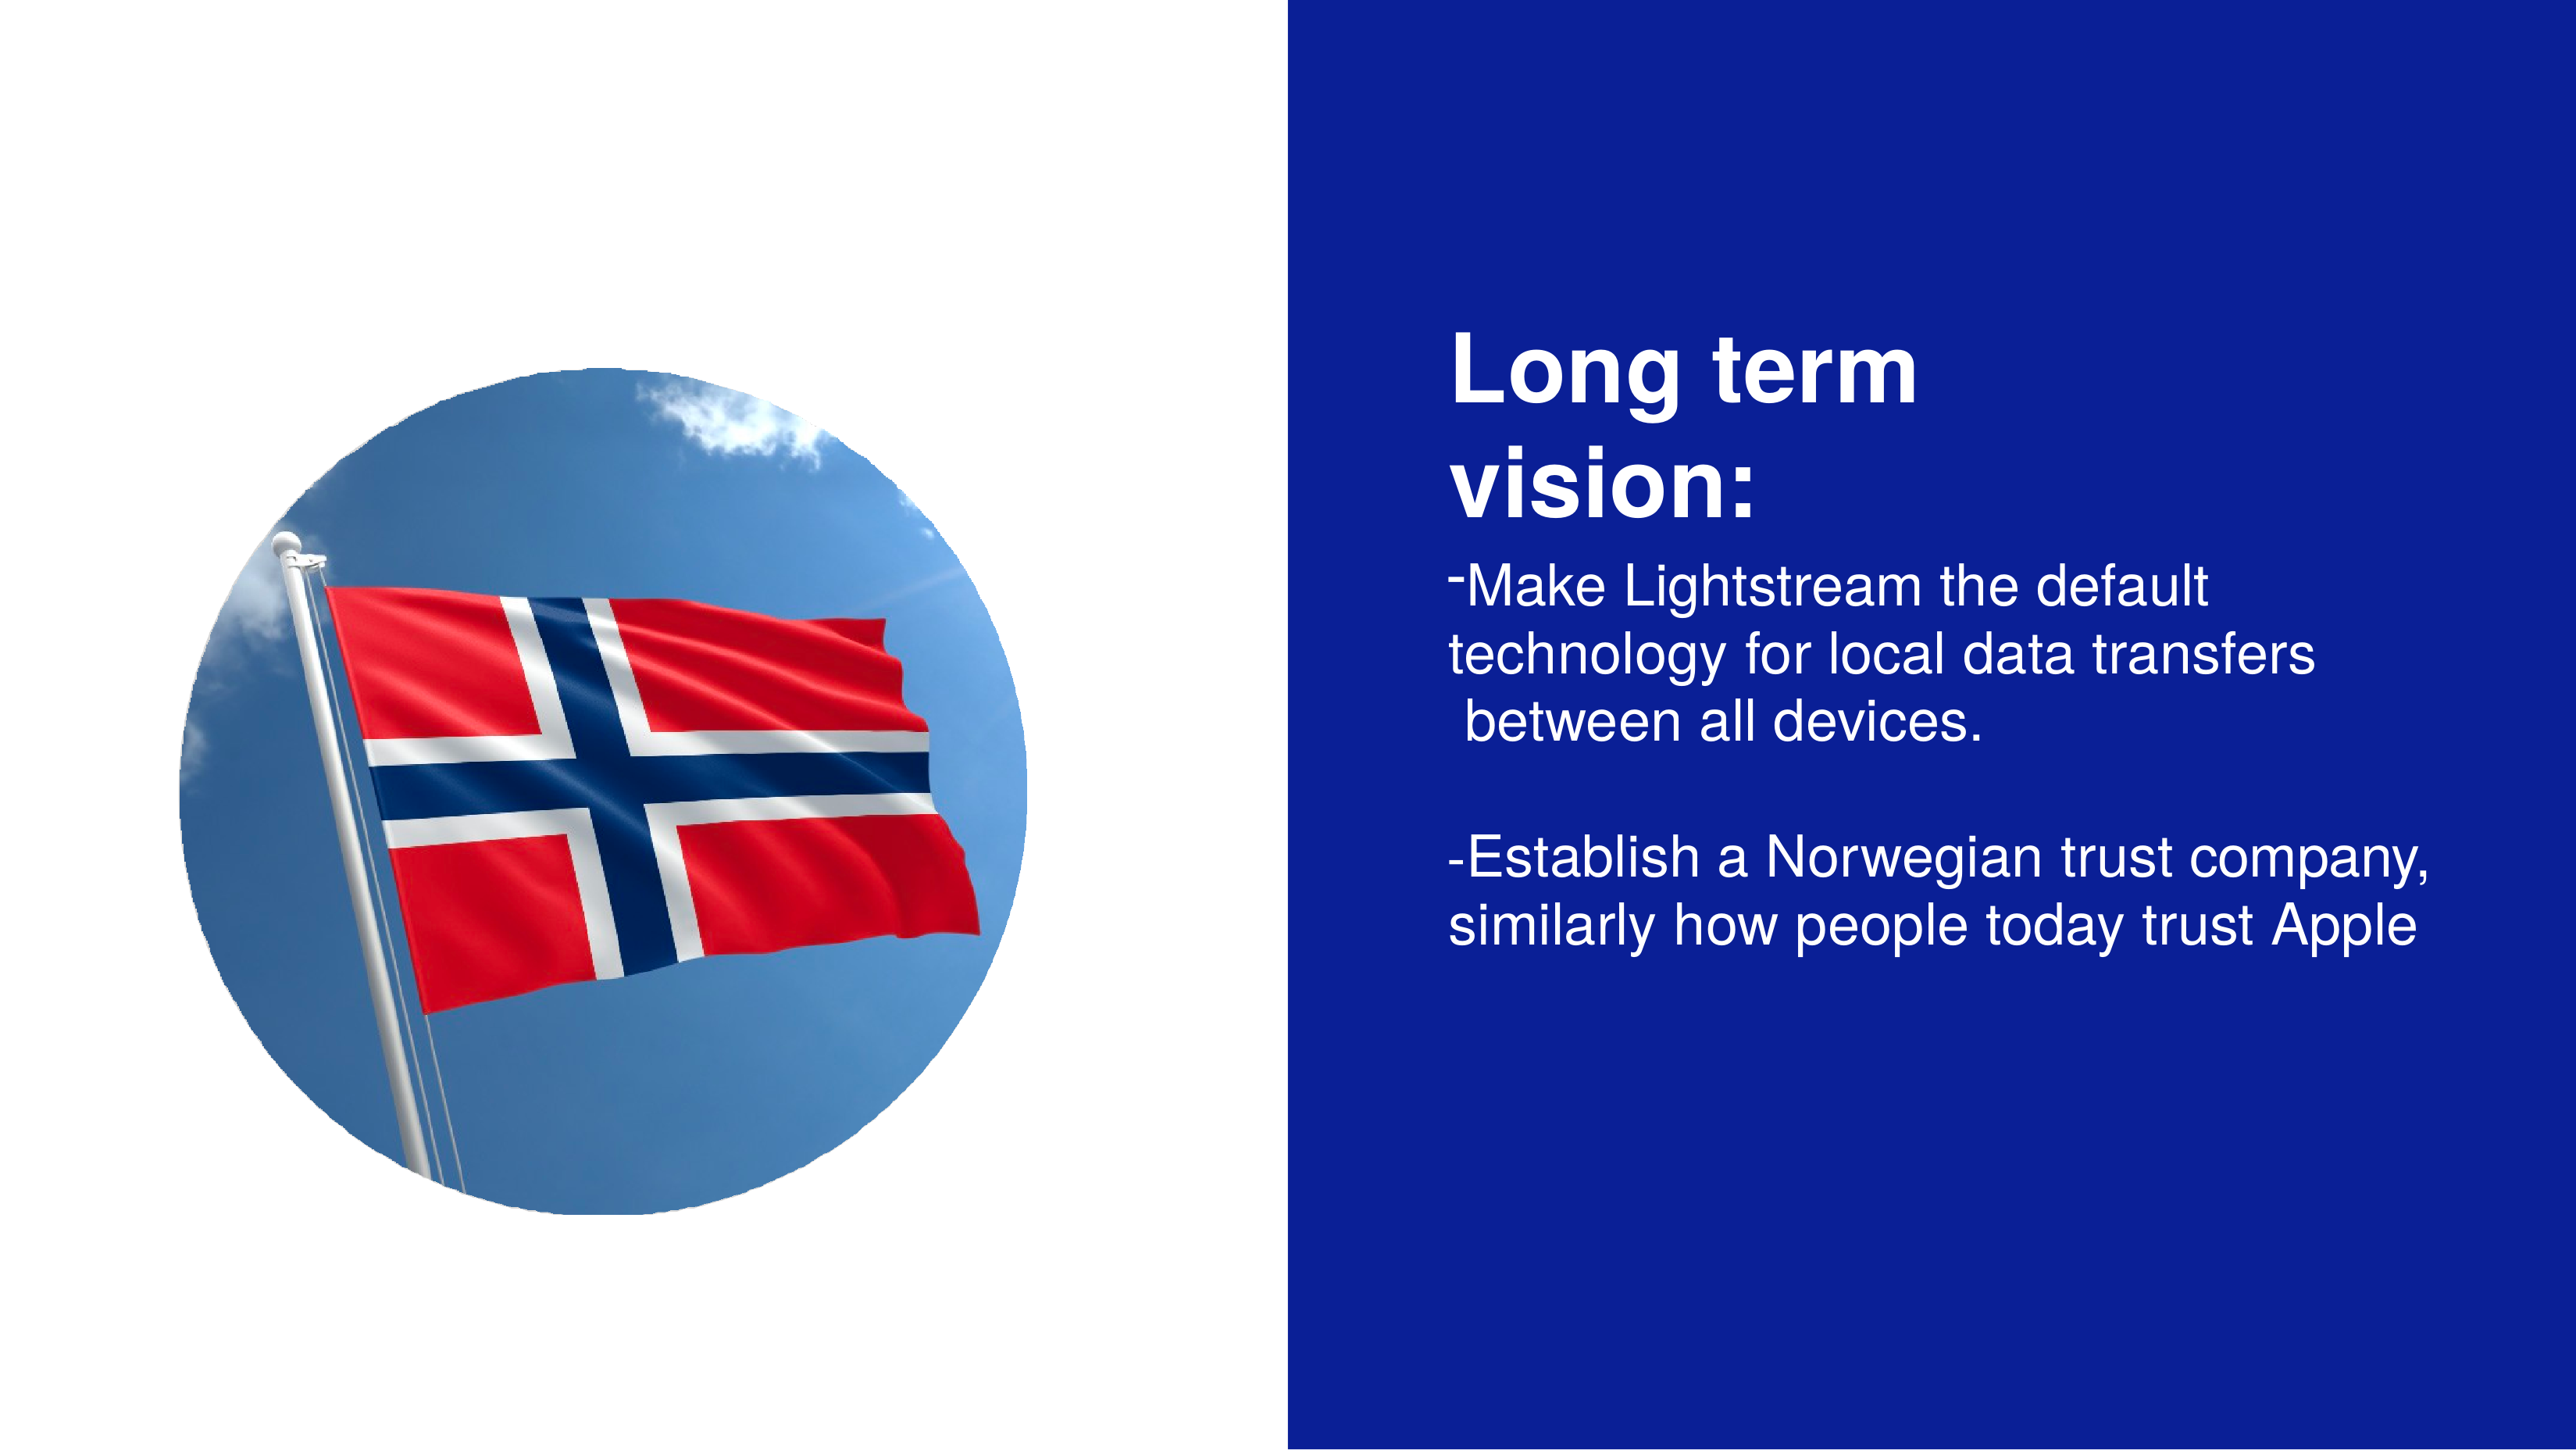

# Long term vision:

Make Lightstream the default  technology for local data transfers  between all devices.

Establish a Norwegian trust company,  similarly how people today trust Apple